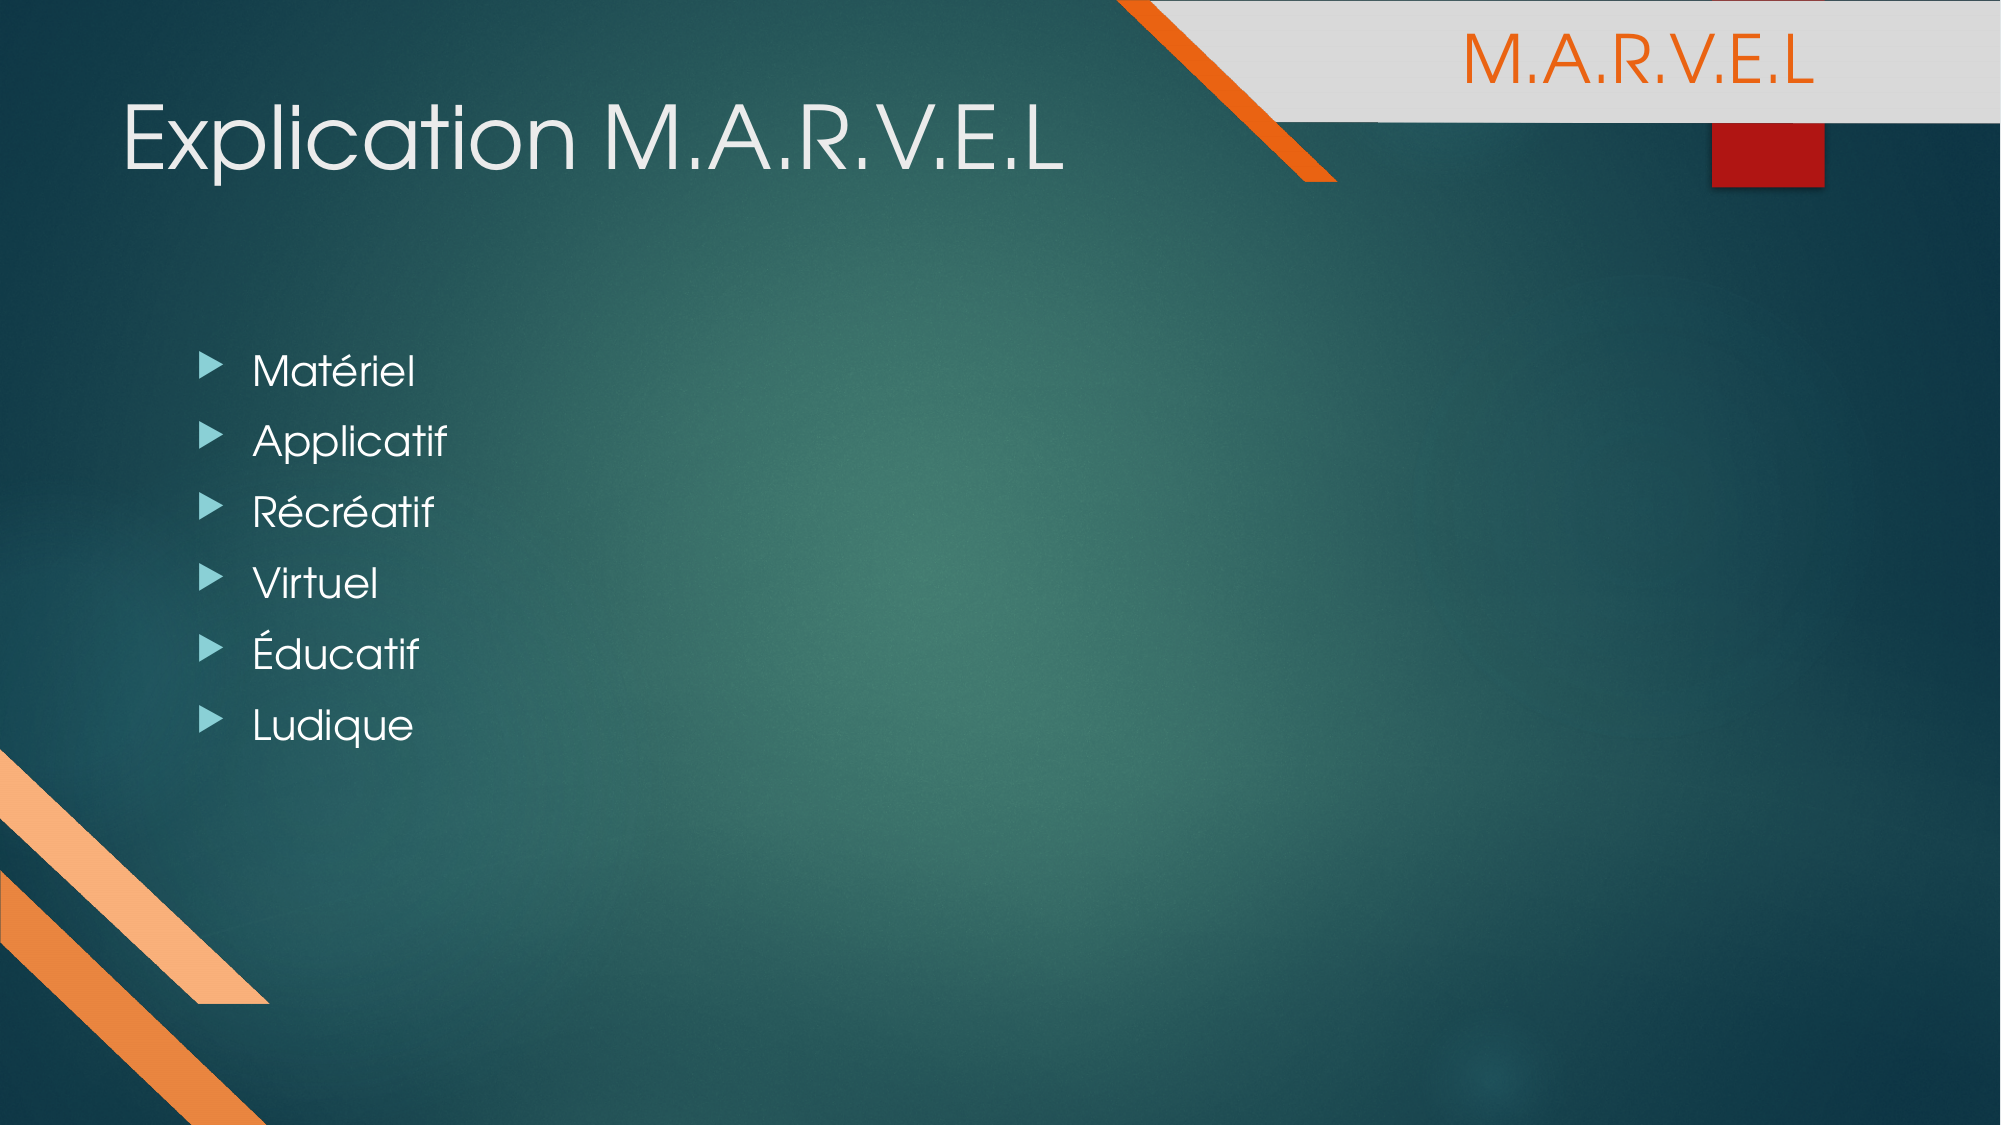

M.A.R.V.E.L
# Explication M.A.R.V.E.L
Matériel
Applicatif
Récréatif
Virtuel
Éducatif
Ludique